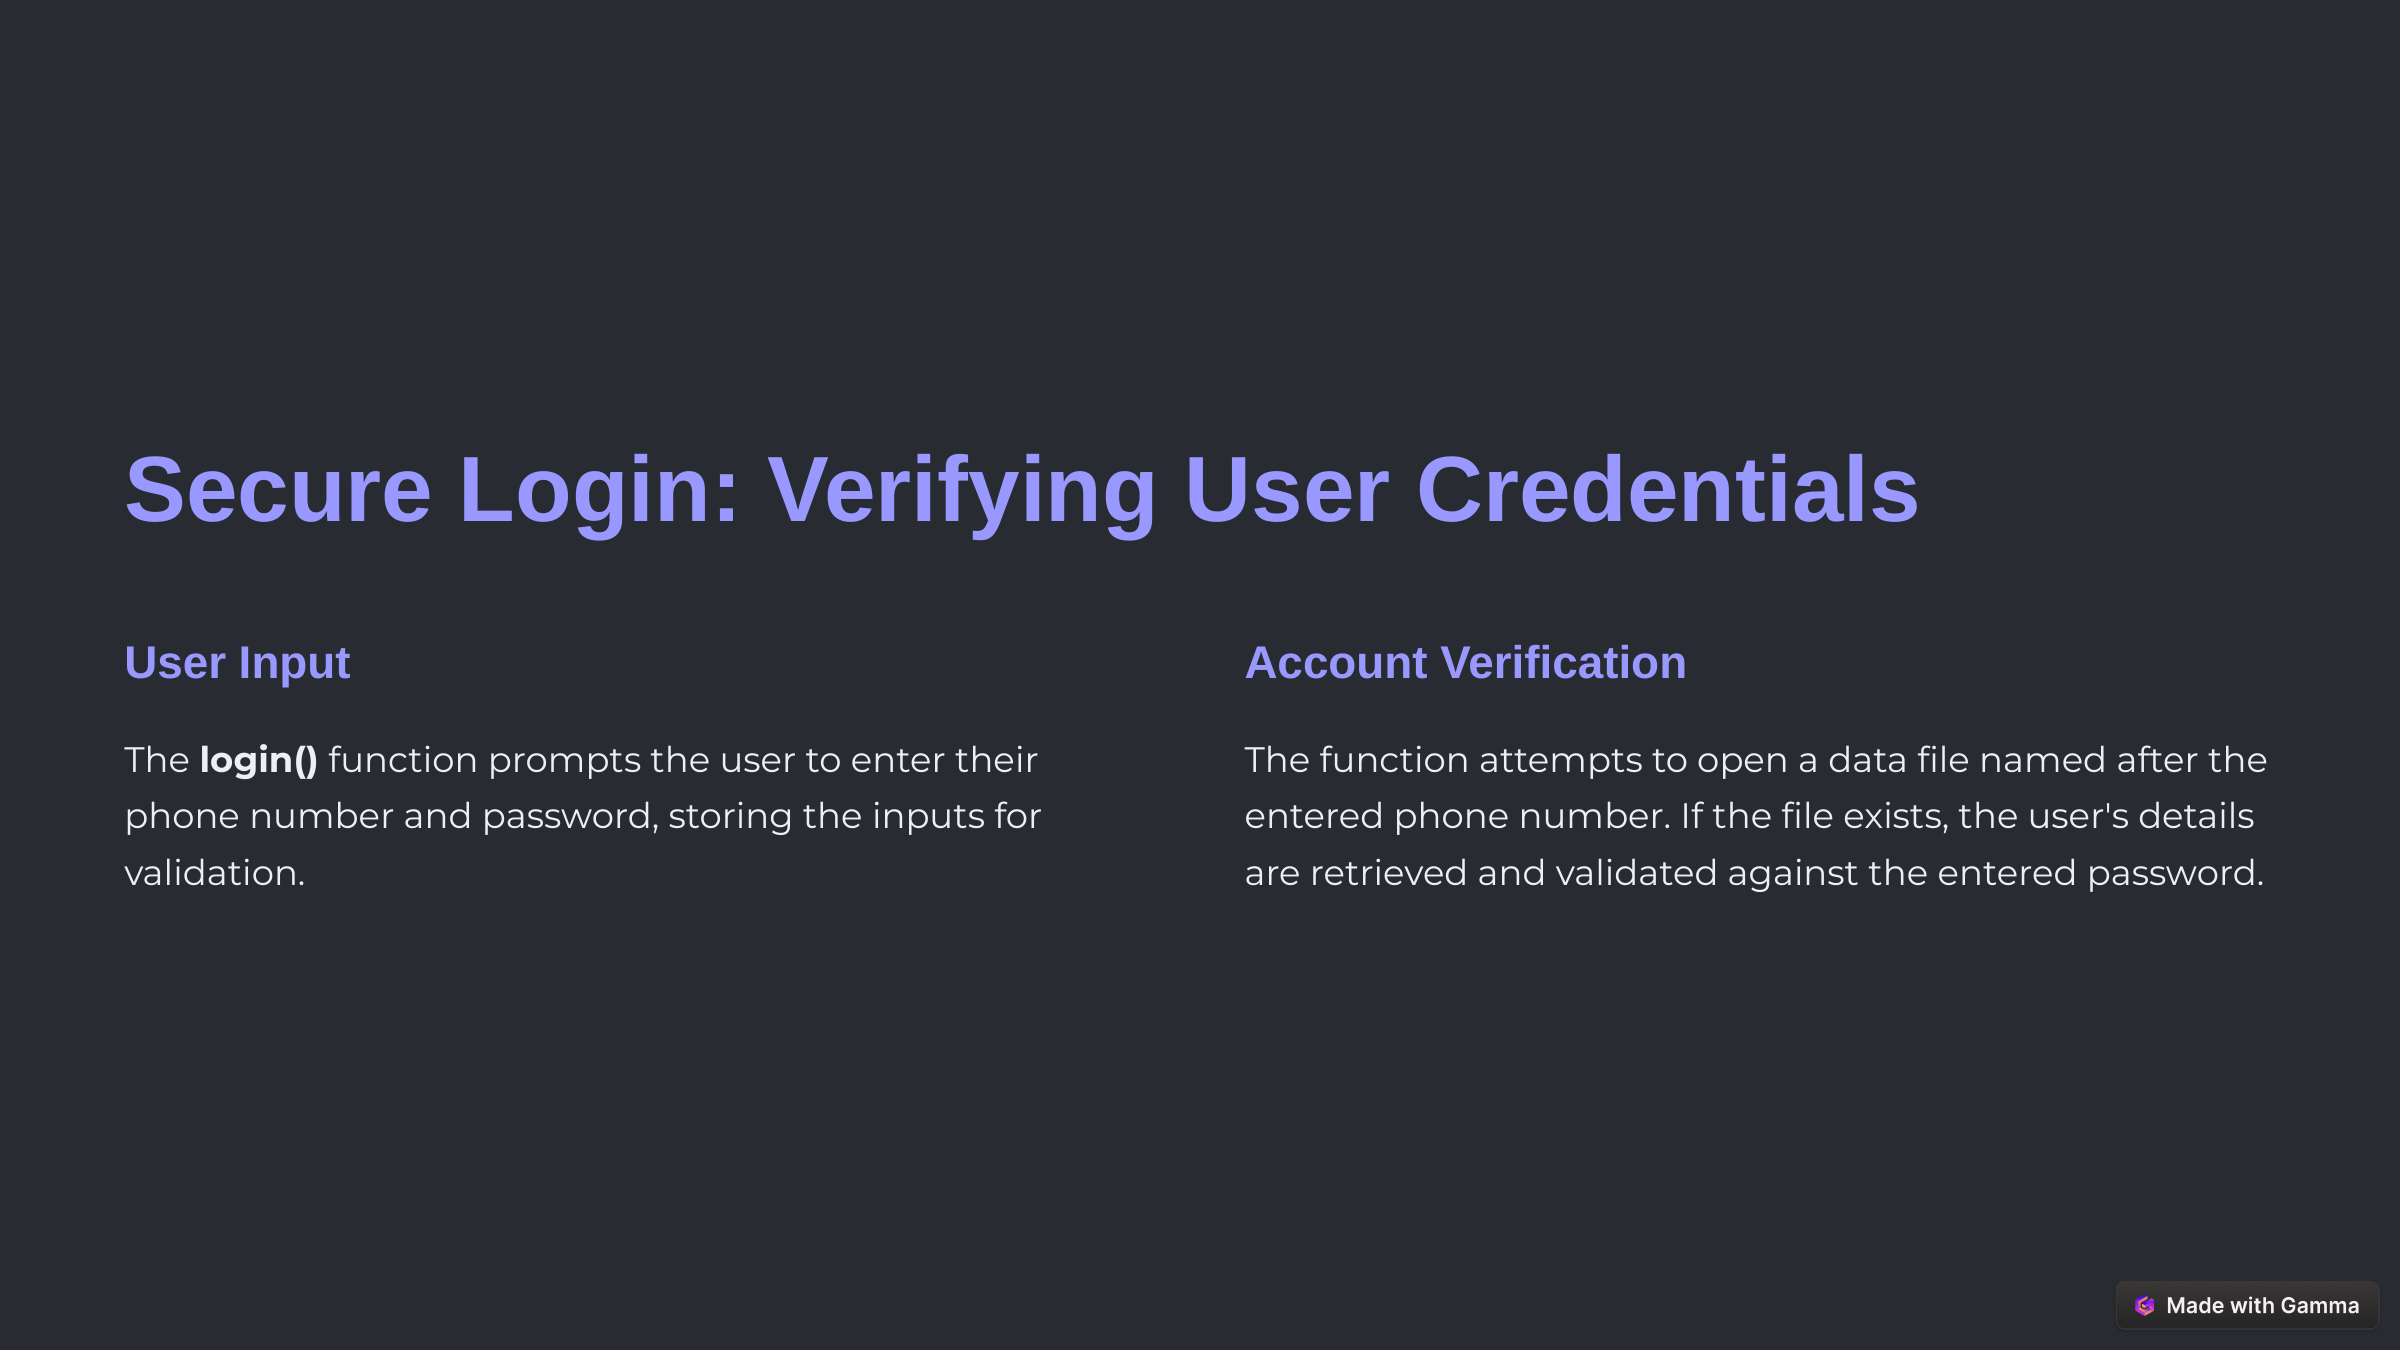

Secure Login: Verifying User Credentials
User Input
Account Verification
The login() function prompts the user to enter their phone number and password, storing the inputs for validation.
The function attempts to open a data file named after the entered phone number. If the file exists, the user's details are retrieved and validated against the entered password.